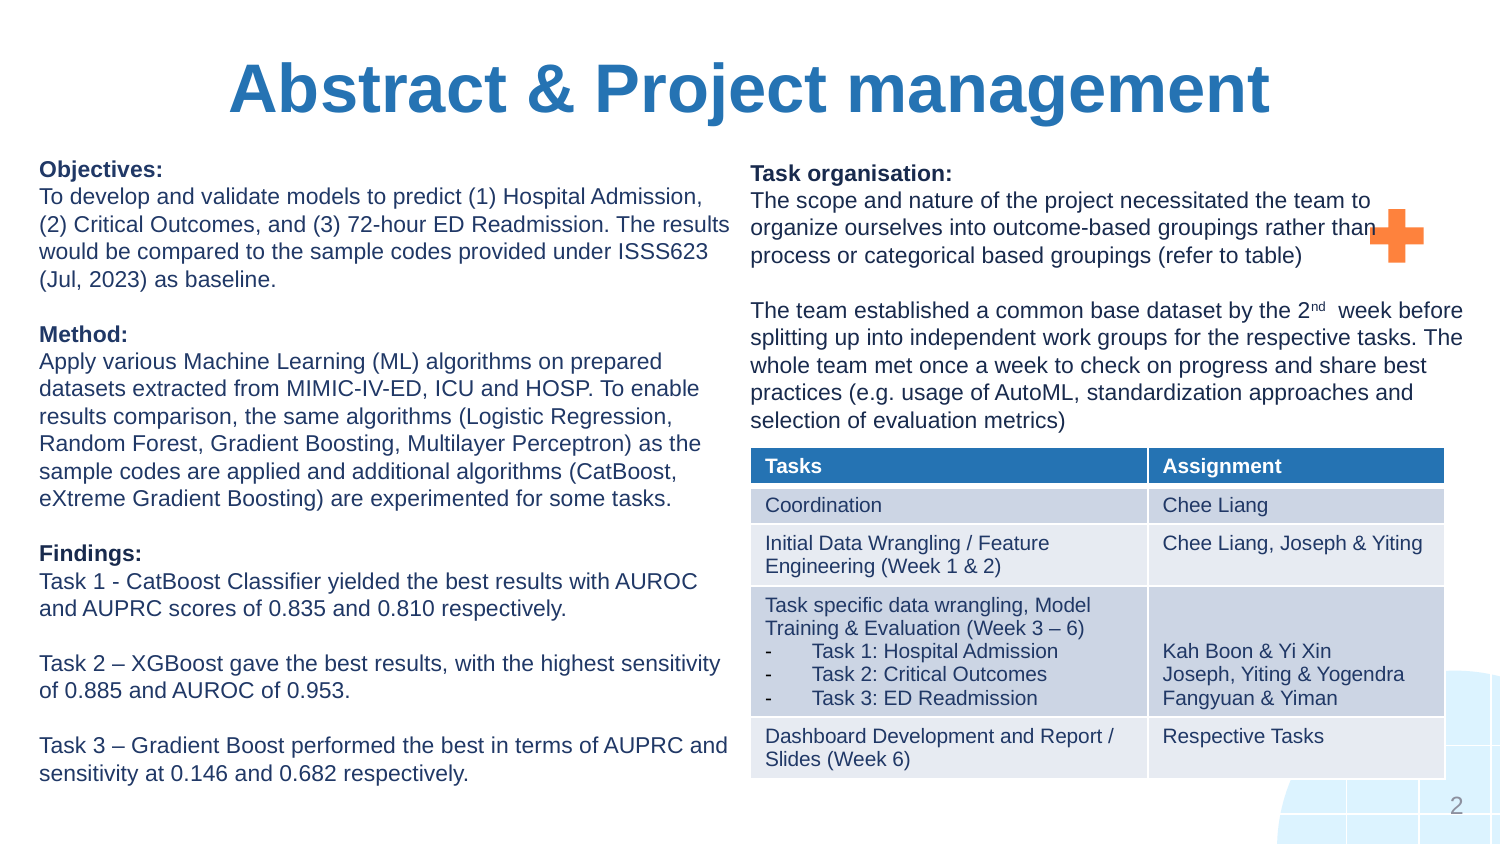

# Abstract & Project management

Task organisation:
The scope and nature of the project necessitated the team to organize ourselves into outcome-based groupings rather than process or categorical based groupings (refer to table)

The team established a common base dataset by the 2nd  week before splitting up into independent work groups for the respective tasks. The whole team met once a week to check on progress and share best practices (e.g. usage of AutoML, standardization approaches and selection of evaluation metrics)
Objectives:
To develop and validate models to predict (1) Hospital Admission, (2) Critical Outcomes, and (3) 72-hour ED Readmission. The results would be compared to the sample codes provided under ISSS623 (Jul, 2023) as baseline.

Method:
Apply various Machine Learning (ML) algorithms on prepared datasets extracted from MIMIC-IV-ED, ICU and HOSP. To enable results comparison, the same algorithms (Logistic Regression, Random Forest, Gradient Boosting, Multilayer Perceptron) as the sample codes are applied and additional algorithms (CatBoost, eXtreme Gradient Boosting) are experimented for some tasks.

Findings:
Task 1 - CatBoost Classifier yielded the best results with AUROC and AUPRC scores of 0.835 and 0.810 respectively.

Task 2 – XGBoost gave the best results, with the highest sensitivity of 0.885 and AUROC of 0.953.

Task 3 – Gradient Boost performed the best in terms of AUPRC and sensitivity at 0.146 and 0.682 respectively.

| Tasks | Assignment |
| --- | --- |
| Coordination | Chee Liang |
| Initial Data Wrangling / Feature Engineering (Week 1 & 2) | Chee Liang, Joseph & Yiting |
| Task specific data wrangling, Model Training & Evaluation (Week 3 – 6) Task 1: Hospital Admission Task 2: Critical Outcomes Task 3: ED Readmission | Kah Boon & Yi Xin Joseph, Yiting & Yogendra Fangyuan & Yiman |
| Dashboard Development and Report / Slides (Week 6) | Respective Tasks |
2